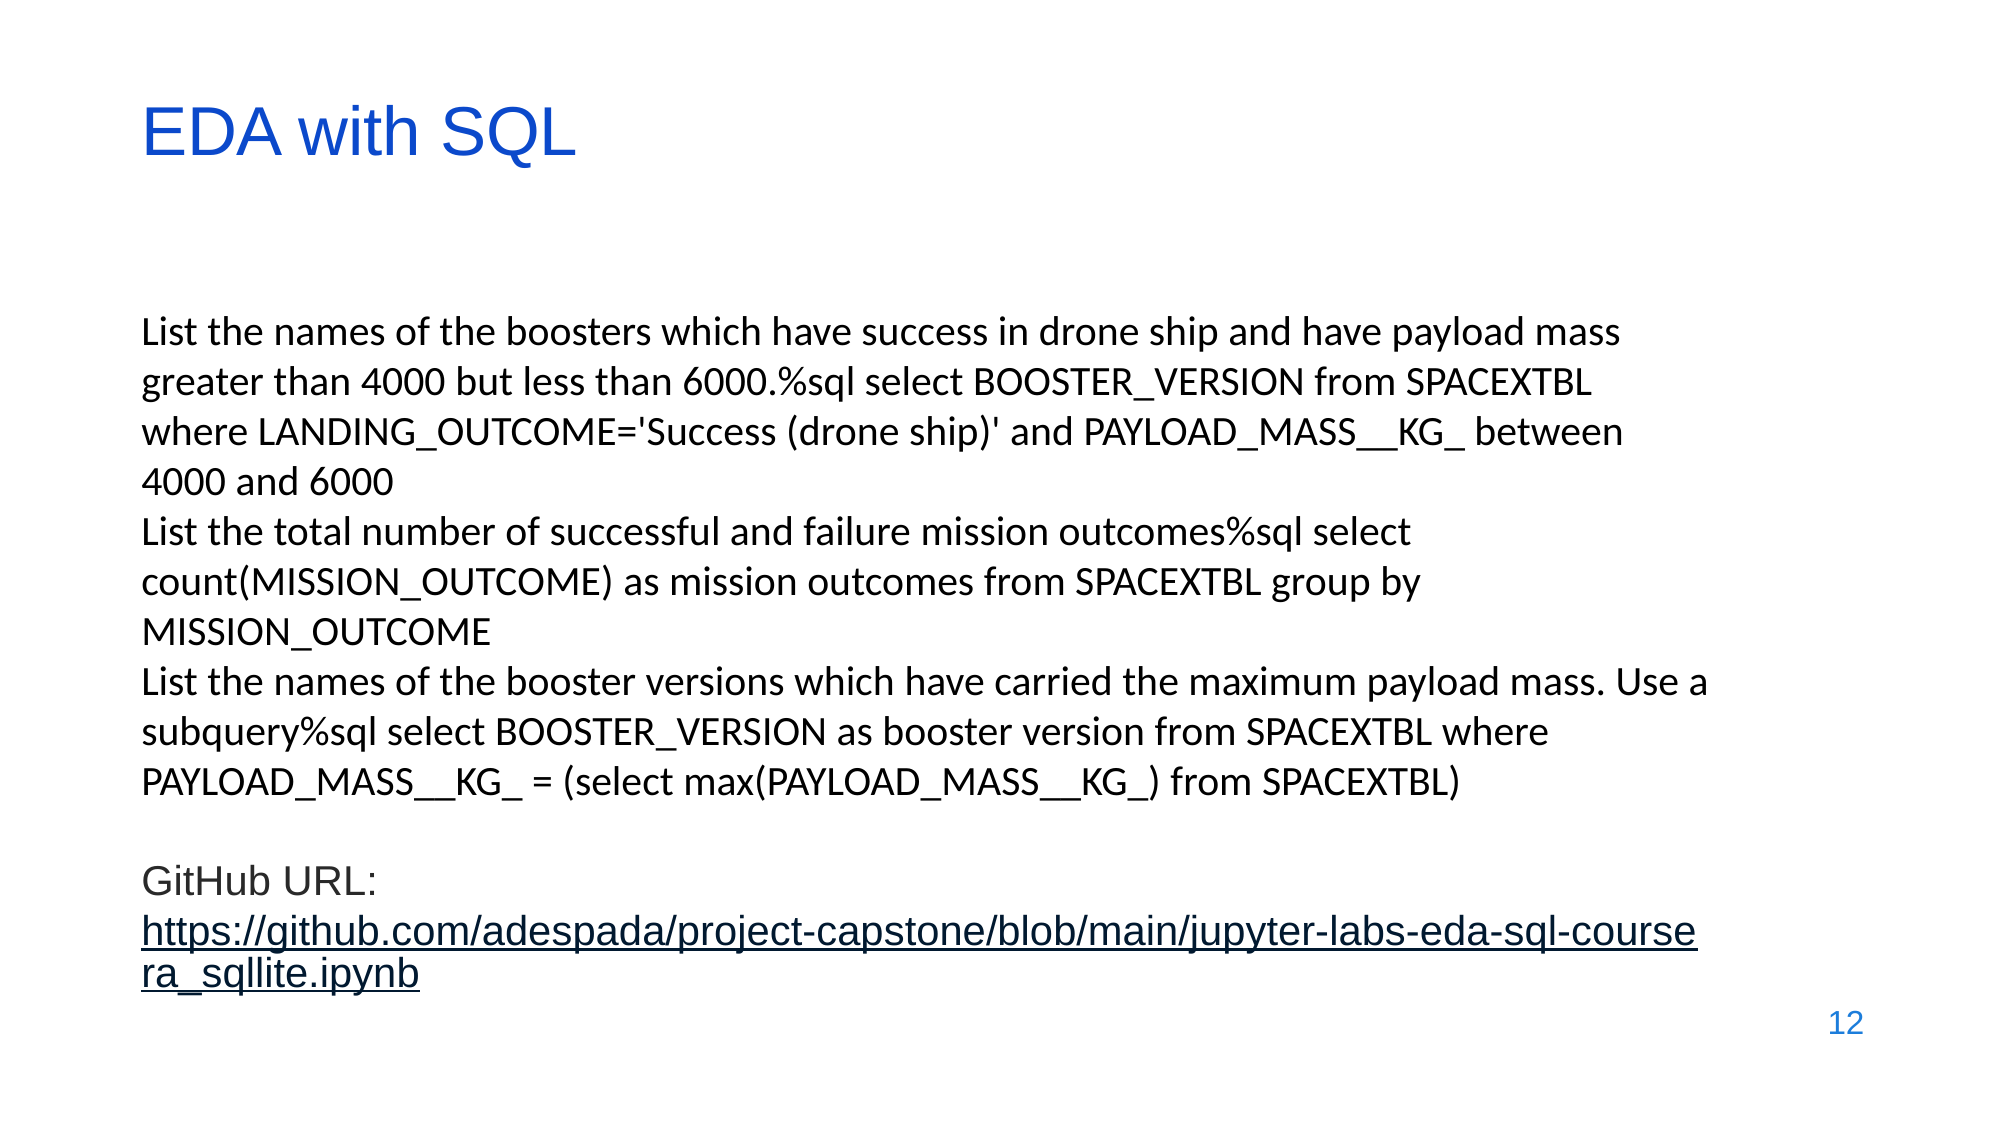

EDA with SQL
List the names of the boosters which have success in drone ship and have payload mass greater than 4000 but less than 6000.%sql select BOOSTER_VERSION from SPACEXTBL where LANDING_OUTCOME='Success (drone ship)' and PAYLOAD_MASS__KG_ between 4000 and 6000
List the total number of successful and failure mission outcomes%sql select count(MISSION_OUTCOME) as mission outcomes from SPACEXTBL group by MISSION_OUTCOME
List the names of the booster versions which have carried the maximum payload mass. Use a subquery%sql select BOOSTER_VERSION as booster version from SPACEXTBL where PAYLOAD_MASS__KG_ = (select max(PAYLOAD_MASS__KG_) from SPACEXTBL)

GitHub URL: https://github.com/adespada/project-capstone/blob/main/jupyter-labs-eda-sql-coursera_sqllite.ipynb

12